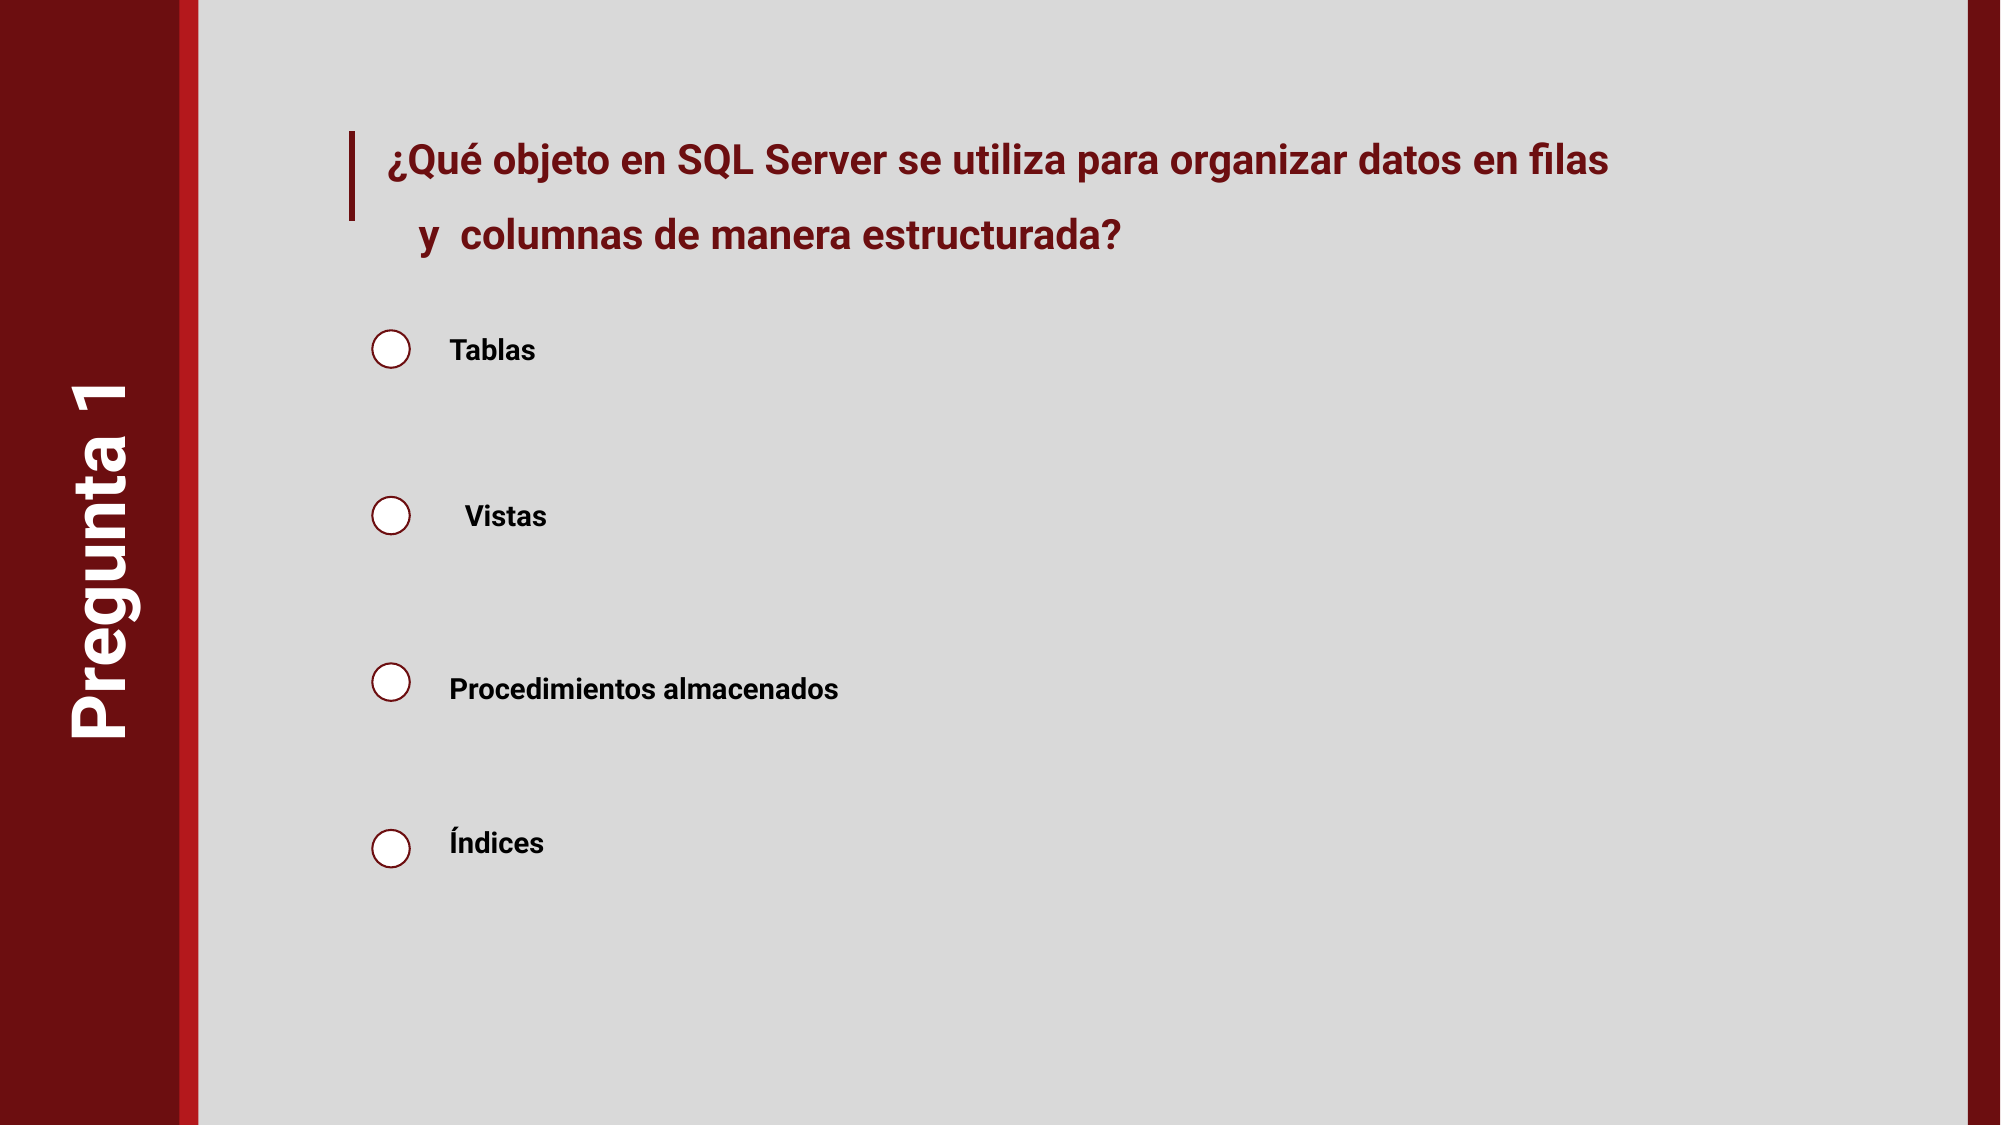

¿Qué objeto en SQL Server se utiliza para organizar datos en filas
   y  columnas de manera estructurada?
Tablas

Vistas

Pregunta 1

Procedimientos almacenados
Índices